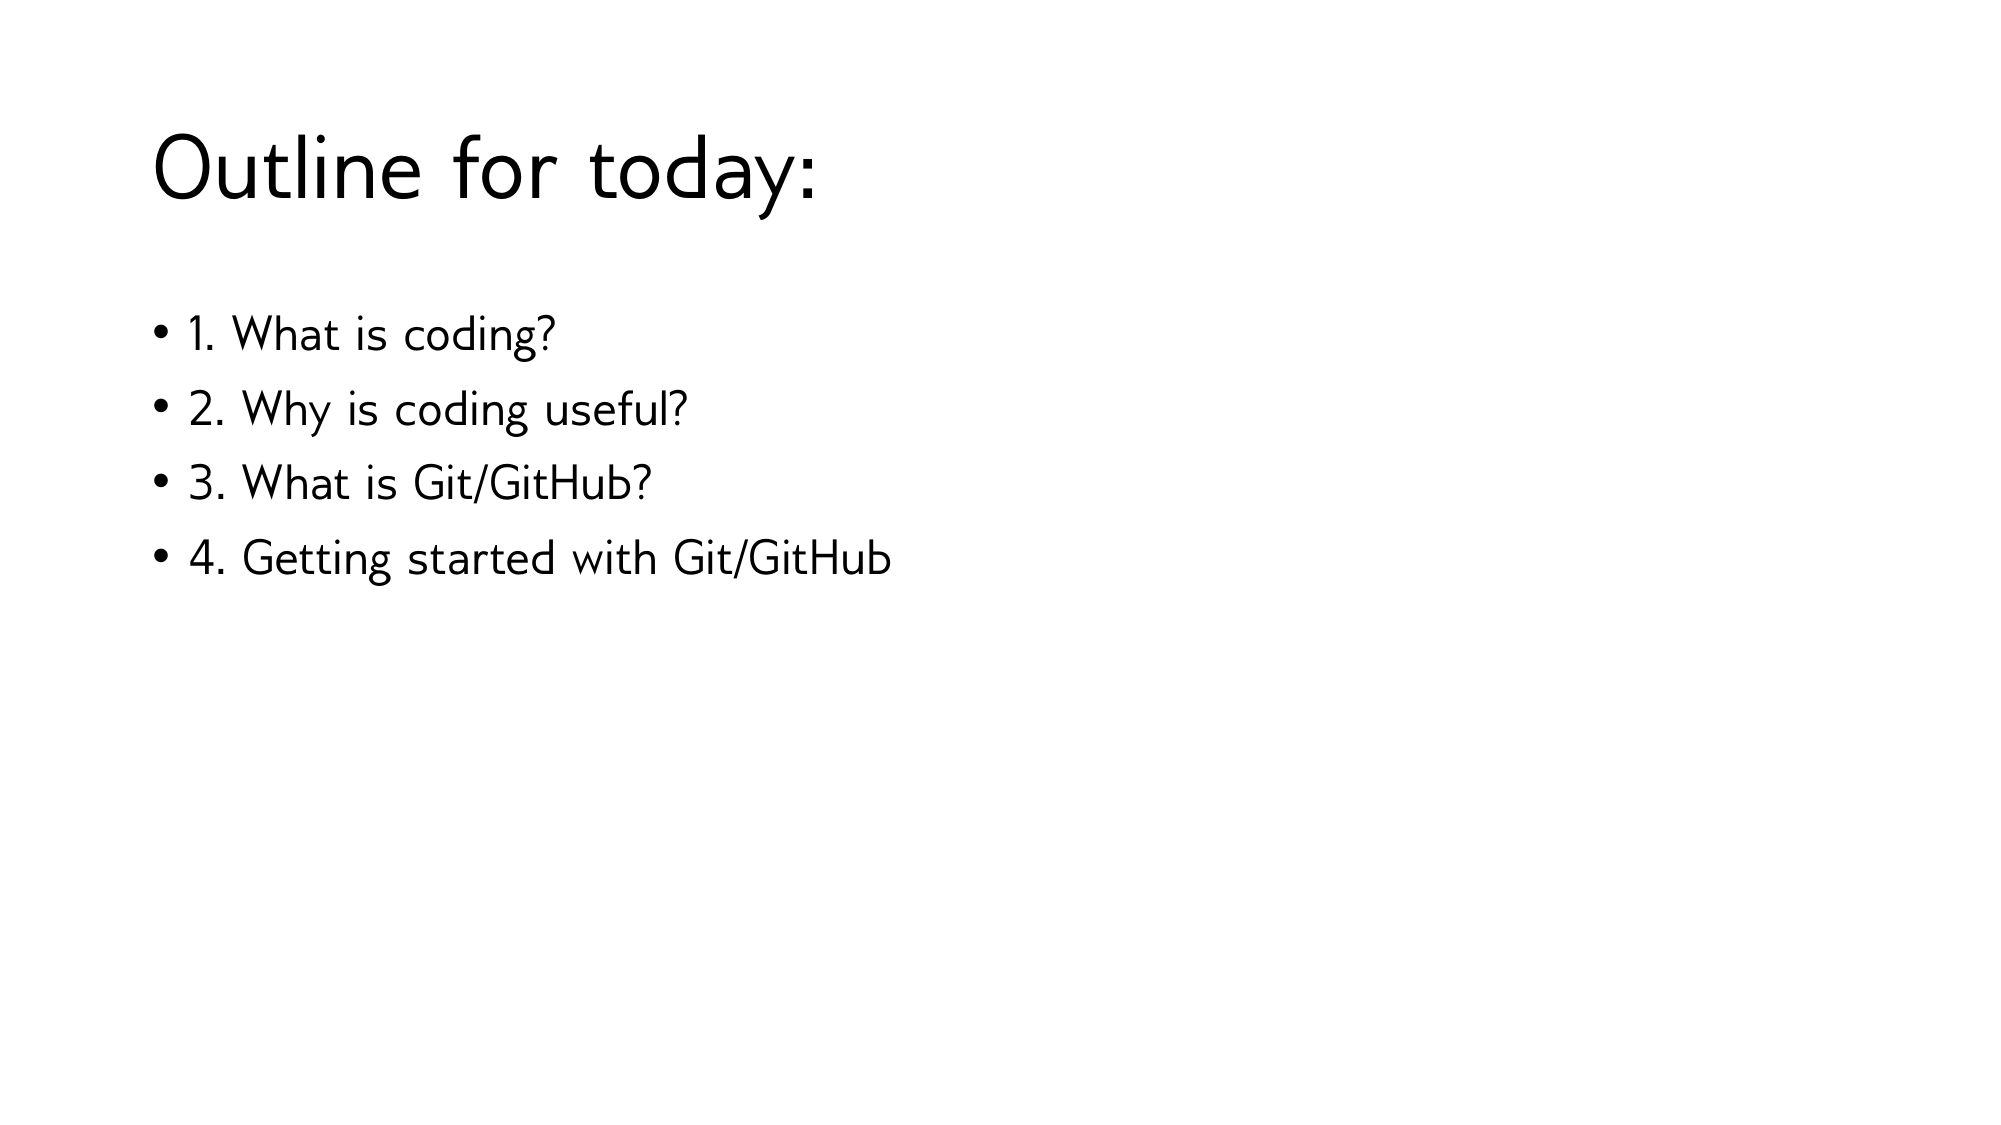

# Outline for today:
1. What is coding?
2. Why is coding useful?
3. What is Git/GitHub?
4. Getting started with Git/GitHub